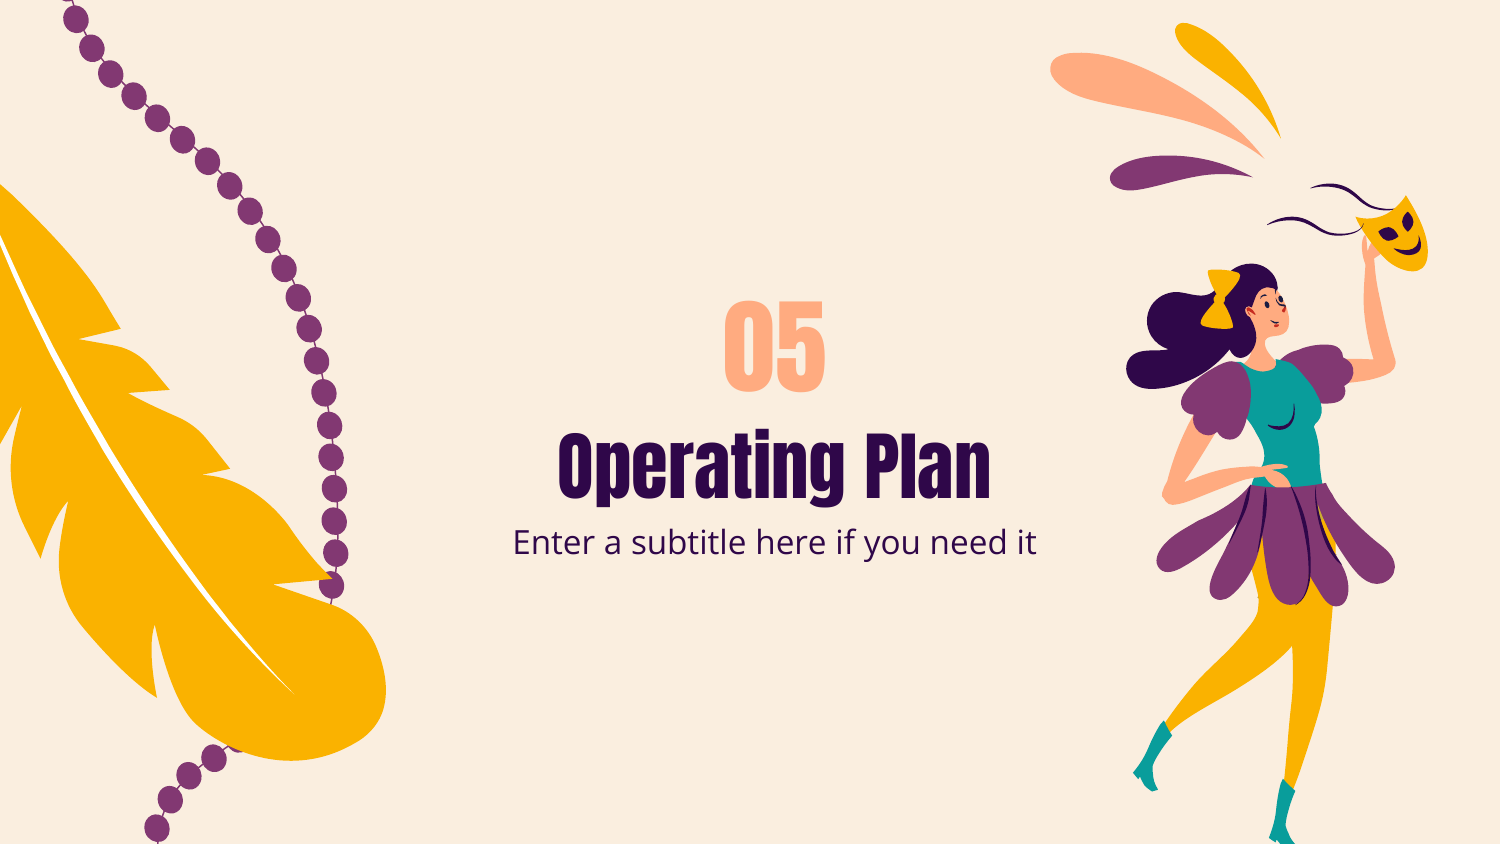

05
# Operating Plan
Enter a subtitle here if you need it